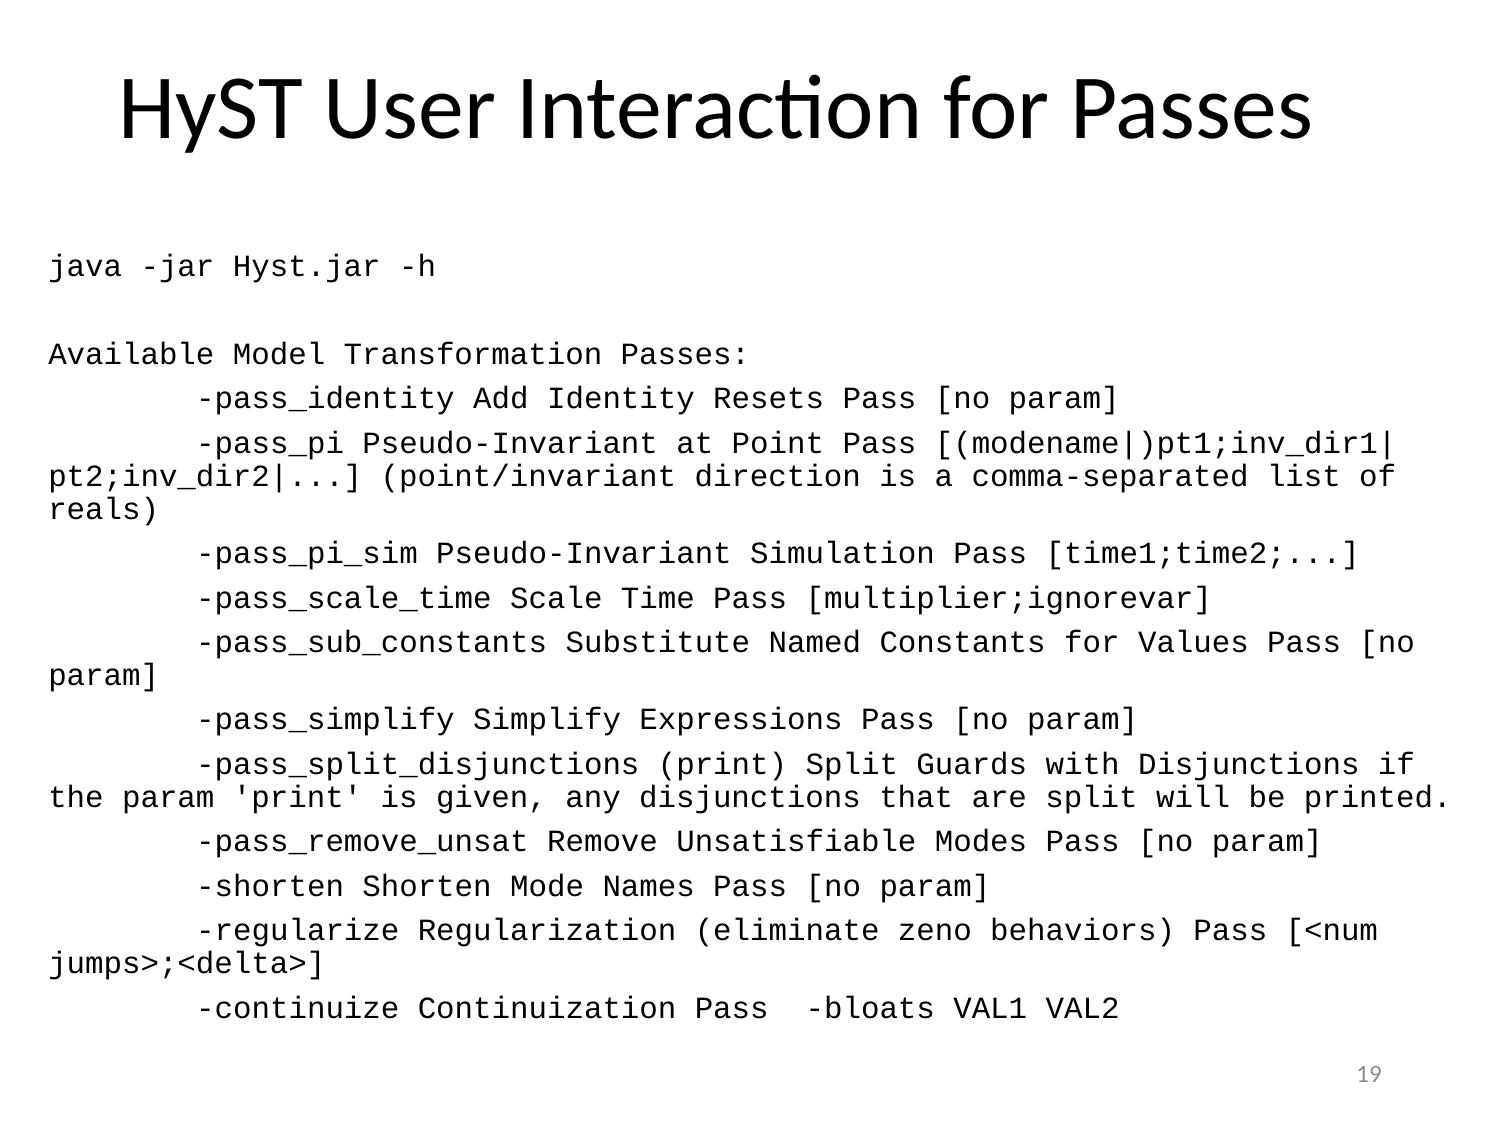

# HyST User Interaction for Passes
java -jar Hyst.jar -h

Available Model Transformation Passes:
        -pass_identity Add Identity Resets Pass [no param]
        -pass_pi Pseudo-Invariant at Point Pass [(modename|)pt1;inv_dir1|pt2;inv_dir2|...] (point/invariant direction is a comma-separated list of reals)
        -pass_pi_sim Pseudo-Invariant Simulation Pass [time1;time2;...]
        -pass_scale_time Scale Time Pass [multiplier;ignorevar]
        -pass_sub_constants Substitute Named Constants for Values Pass [no param]
        -pass_simplify Simplify Expressions Pass [no param]
        -pass_split_disjunctions (print) Split Guards with Disjunctions if the param 'print' is given, any disjunctions that are split will be printed.
        -pass_remove_unsat Remove Unsatisfiable Modes Pass [no param]
        -shorten Shorten Mode Names Pass [no param]
        -regularize Regularization (eliminate zeno behaviors) Pass [<num jumps>;<delta>]
        -continuize Continuization Pass  -bloats VAL1 VAL2

19